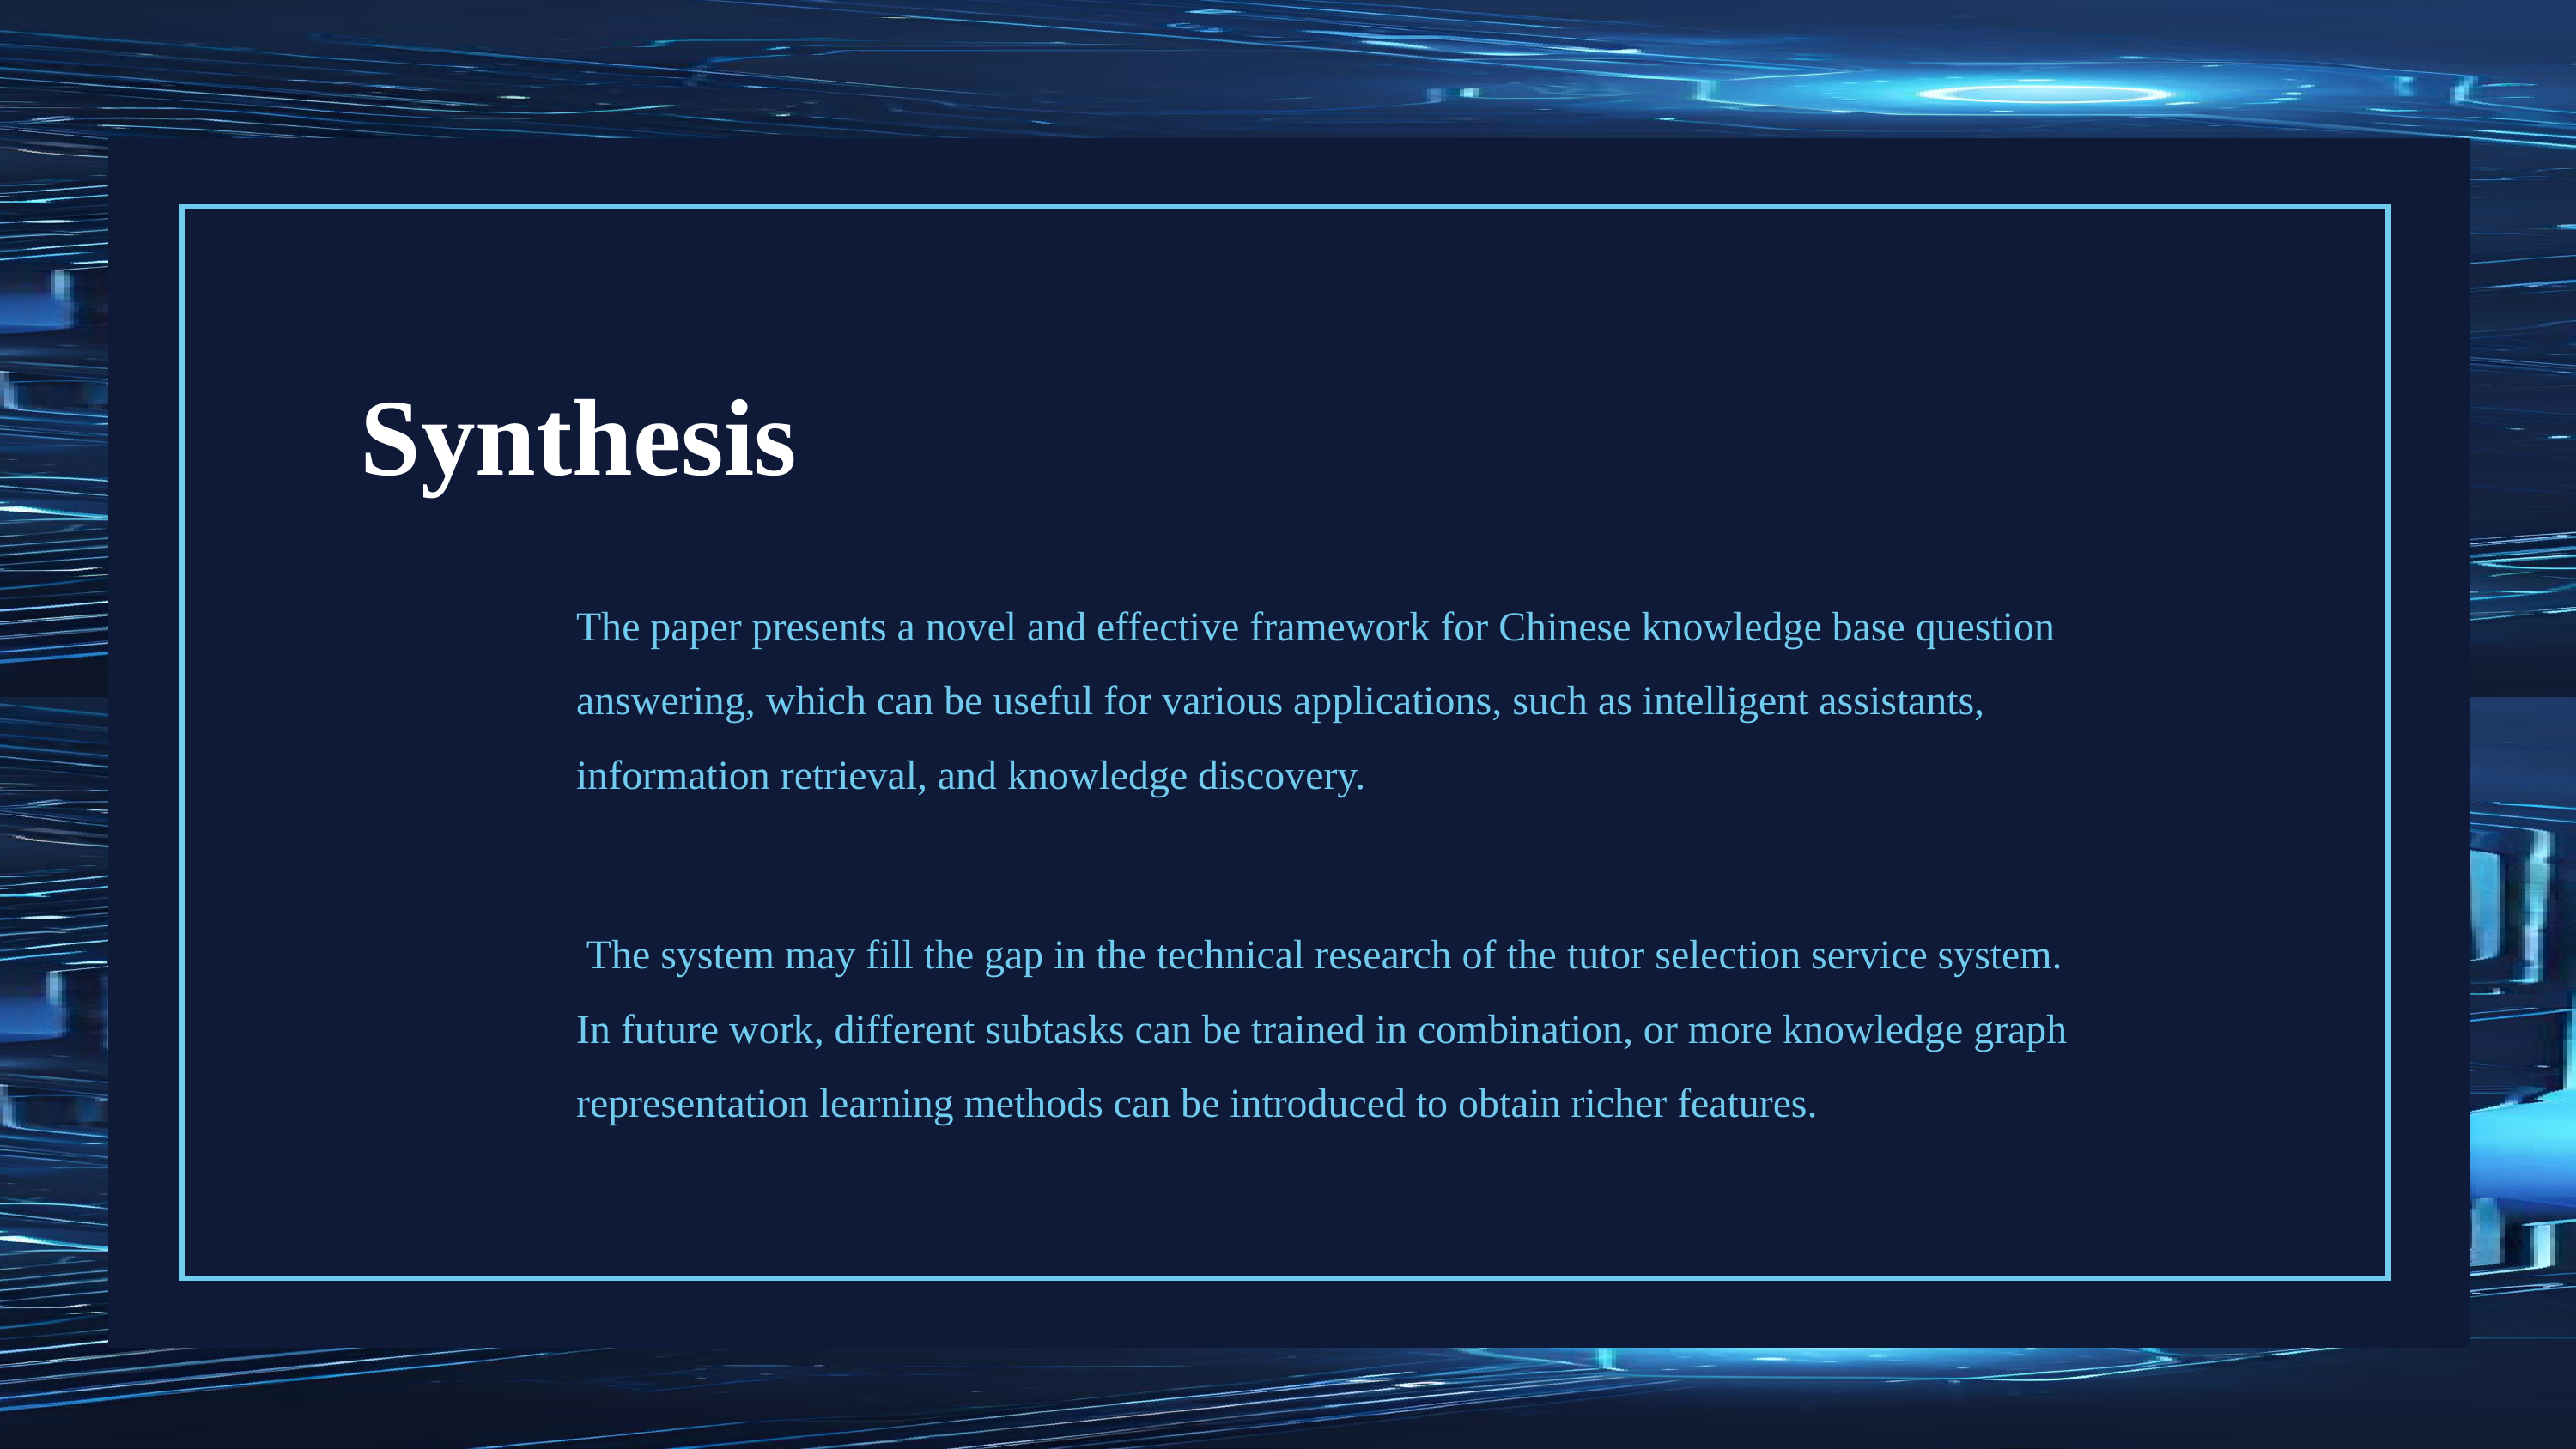

Synthesis
The paper presents a novel and effective framework for Chinese knowledge base question answering, which can be useful for various applications, such as intelligent assistants, information retrieval, and knowledge discovery.

 The system may fill the gap in the technical research of the tutor selection service system. In future work, different subtasks can be trained in combination, or more knowledge graph representation learning methods can be introduced to obtain richer features.